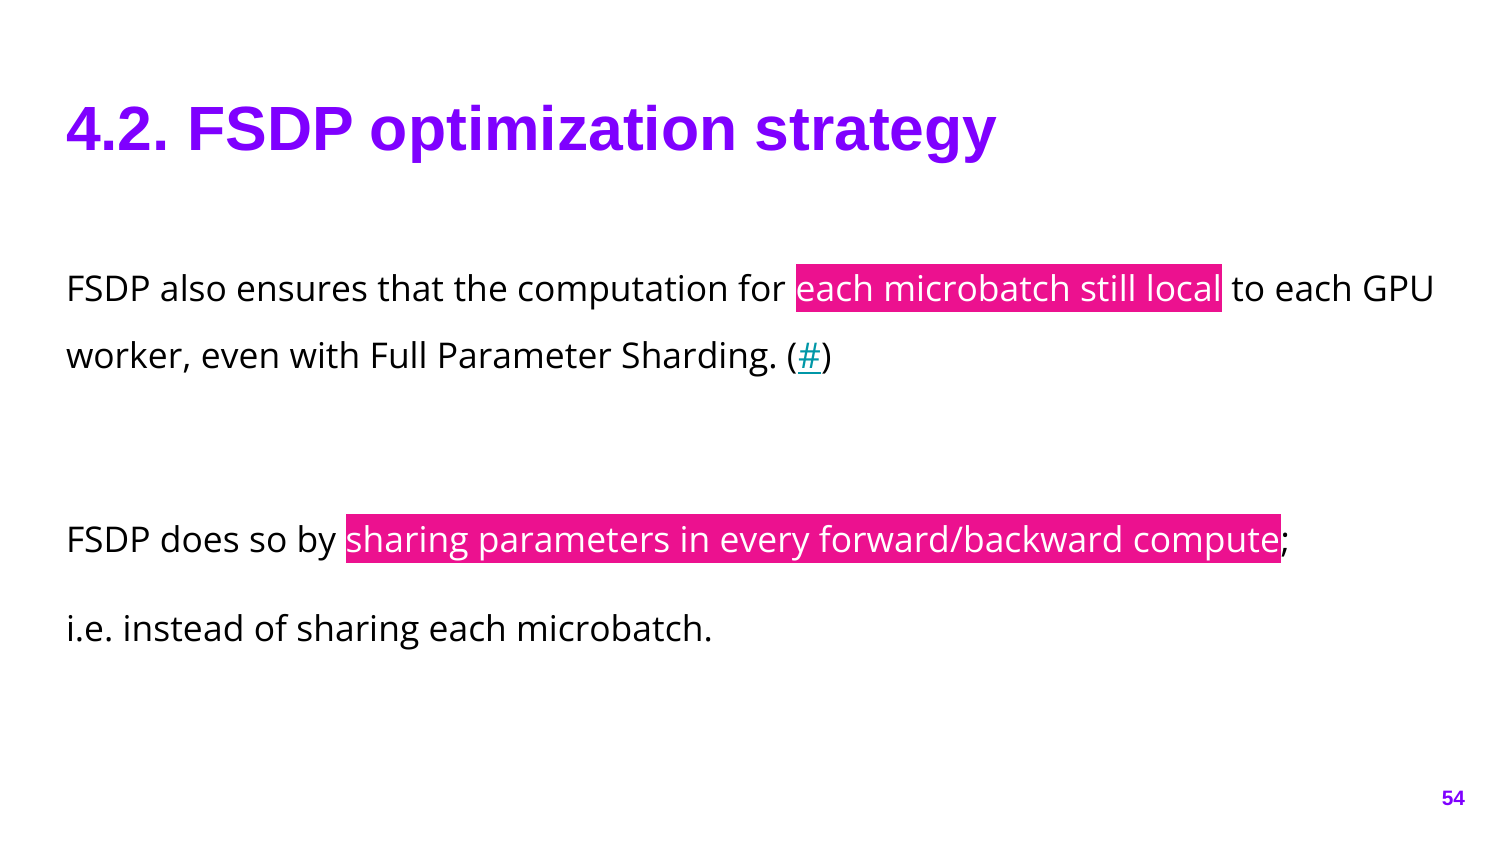

# 4.2. FSDP optimization strategy
FSDP also ensures that the computation for each microbatch still local to each GPU worker, even with Full Parameter Sharding. (#)

FSDP does so by sharing parameters in every forward/backward compute;
i.e. instead of sharing each microbatch.
54